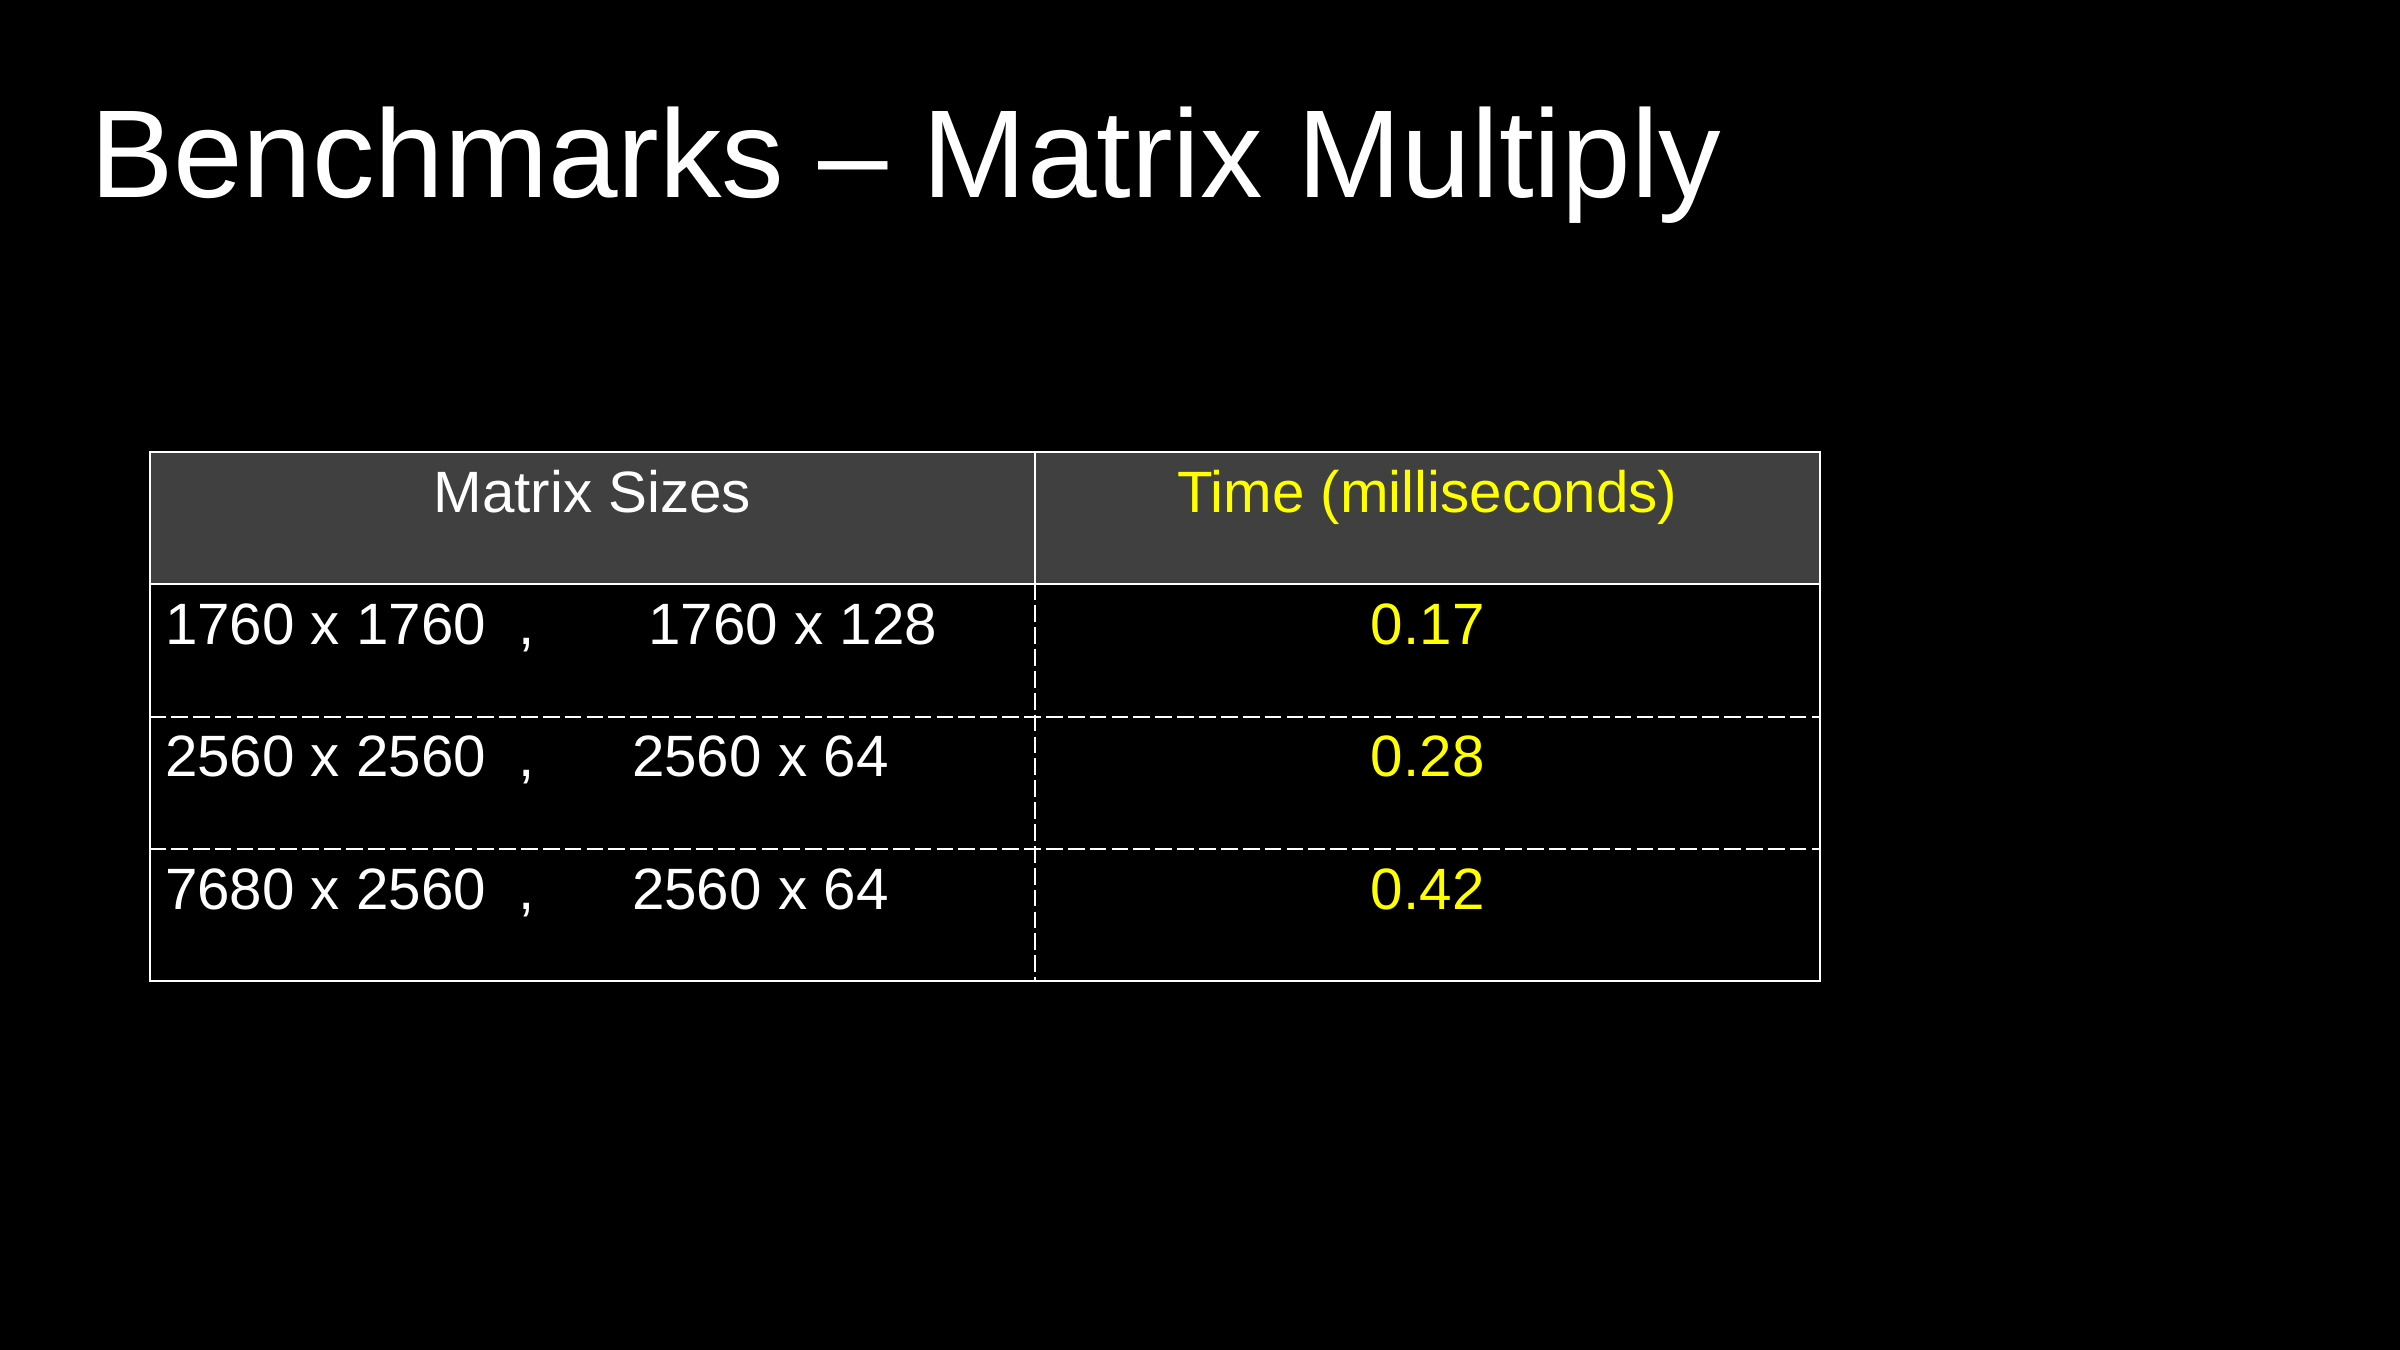

# Benchmarks – Matrix Multiply
| Matrix Sizes | Time (milliseconds) |
| --- | --- |
| 1760 x 1760 , 1760 x 128 | 0.17 |
| 2560 x 2560 , 2560 x 64 | 0.28 |
| 7680 x 2560 , 2560 x 64 | 0.42 |